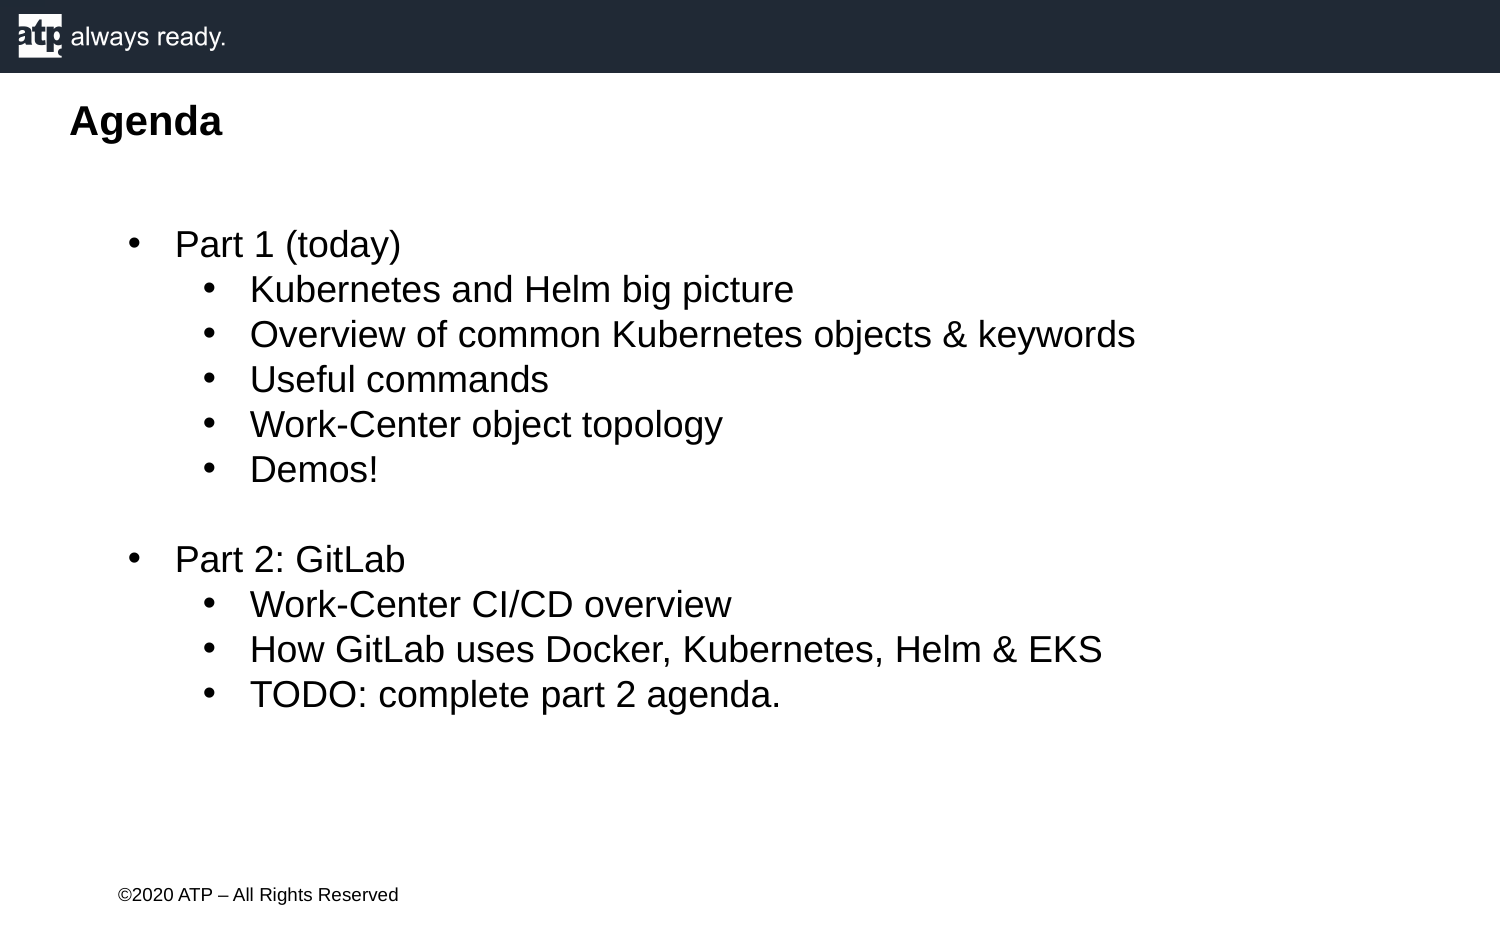

Agenda
Part 1 (today)
Kubernetes and Helm big picture
Overview of common Kubernetes objects & keywords
Useful commands
Work-Center object topology
Demos!

Part 2: GitLab
Work-Center CI/CD overview
How GitLab uses Docker, Kubernetes, Helm & EKS
TODO: complete part 2 agenda.
©2020 ATP – All Rights Reserved